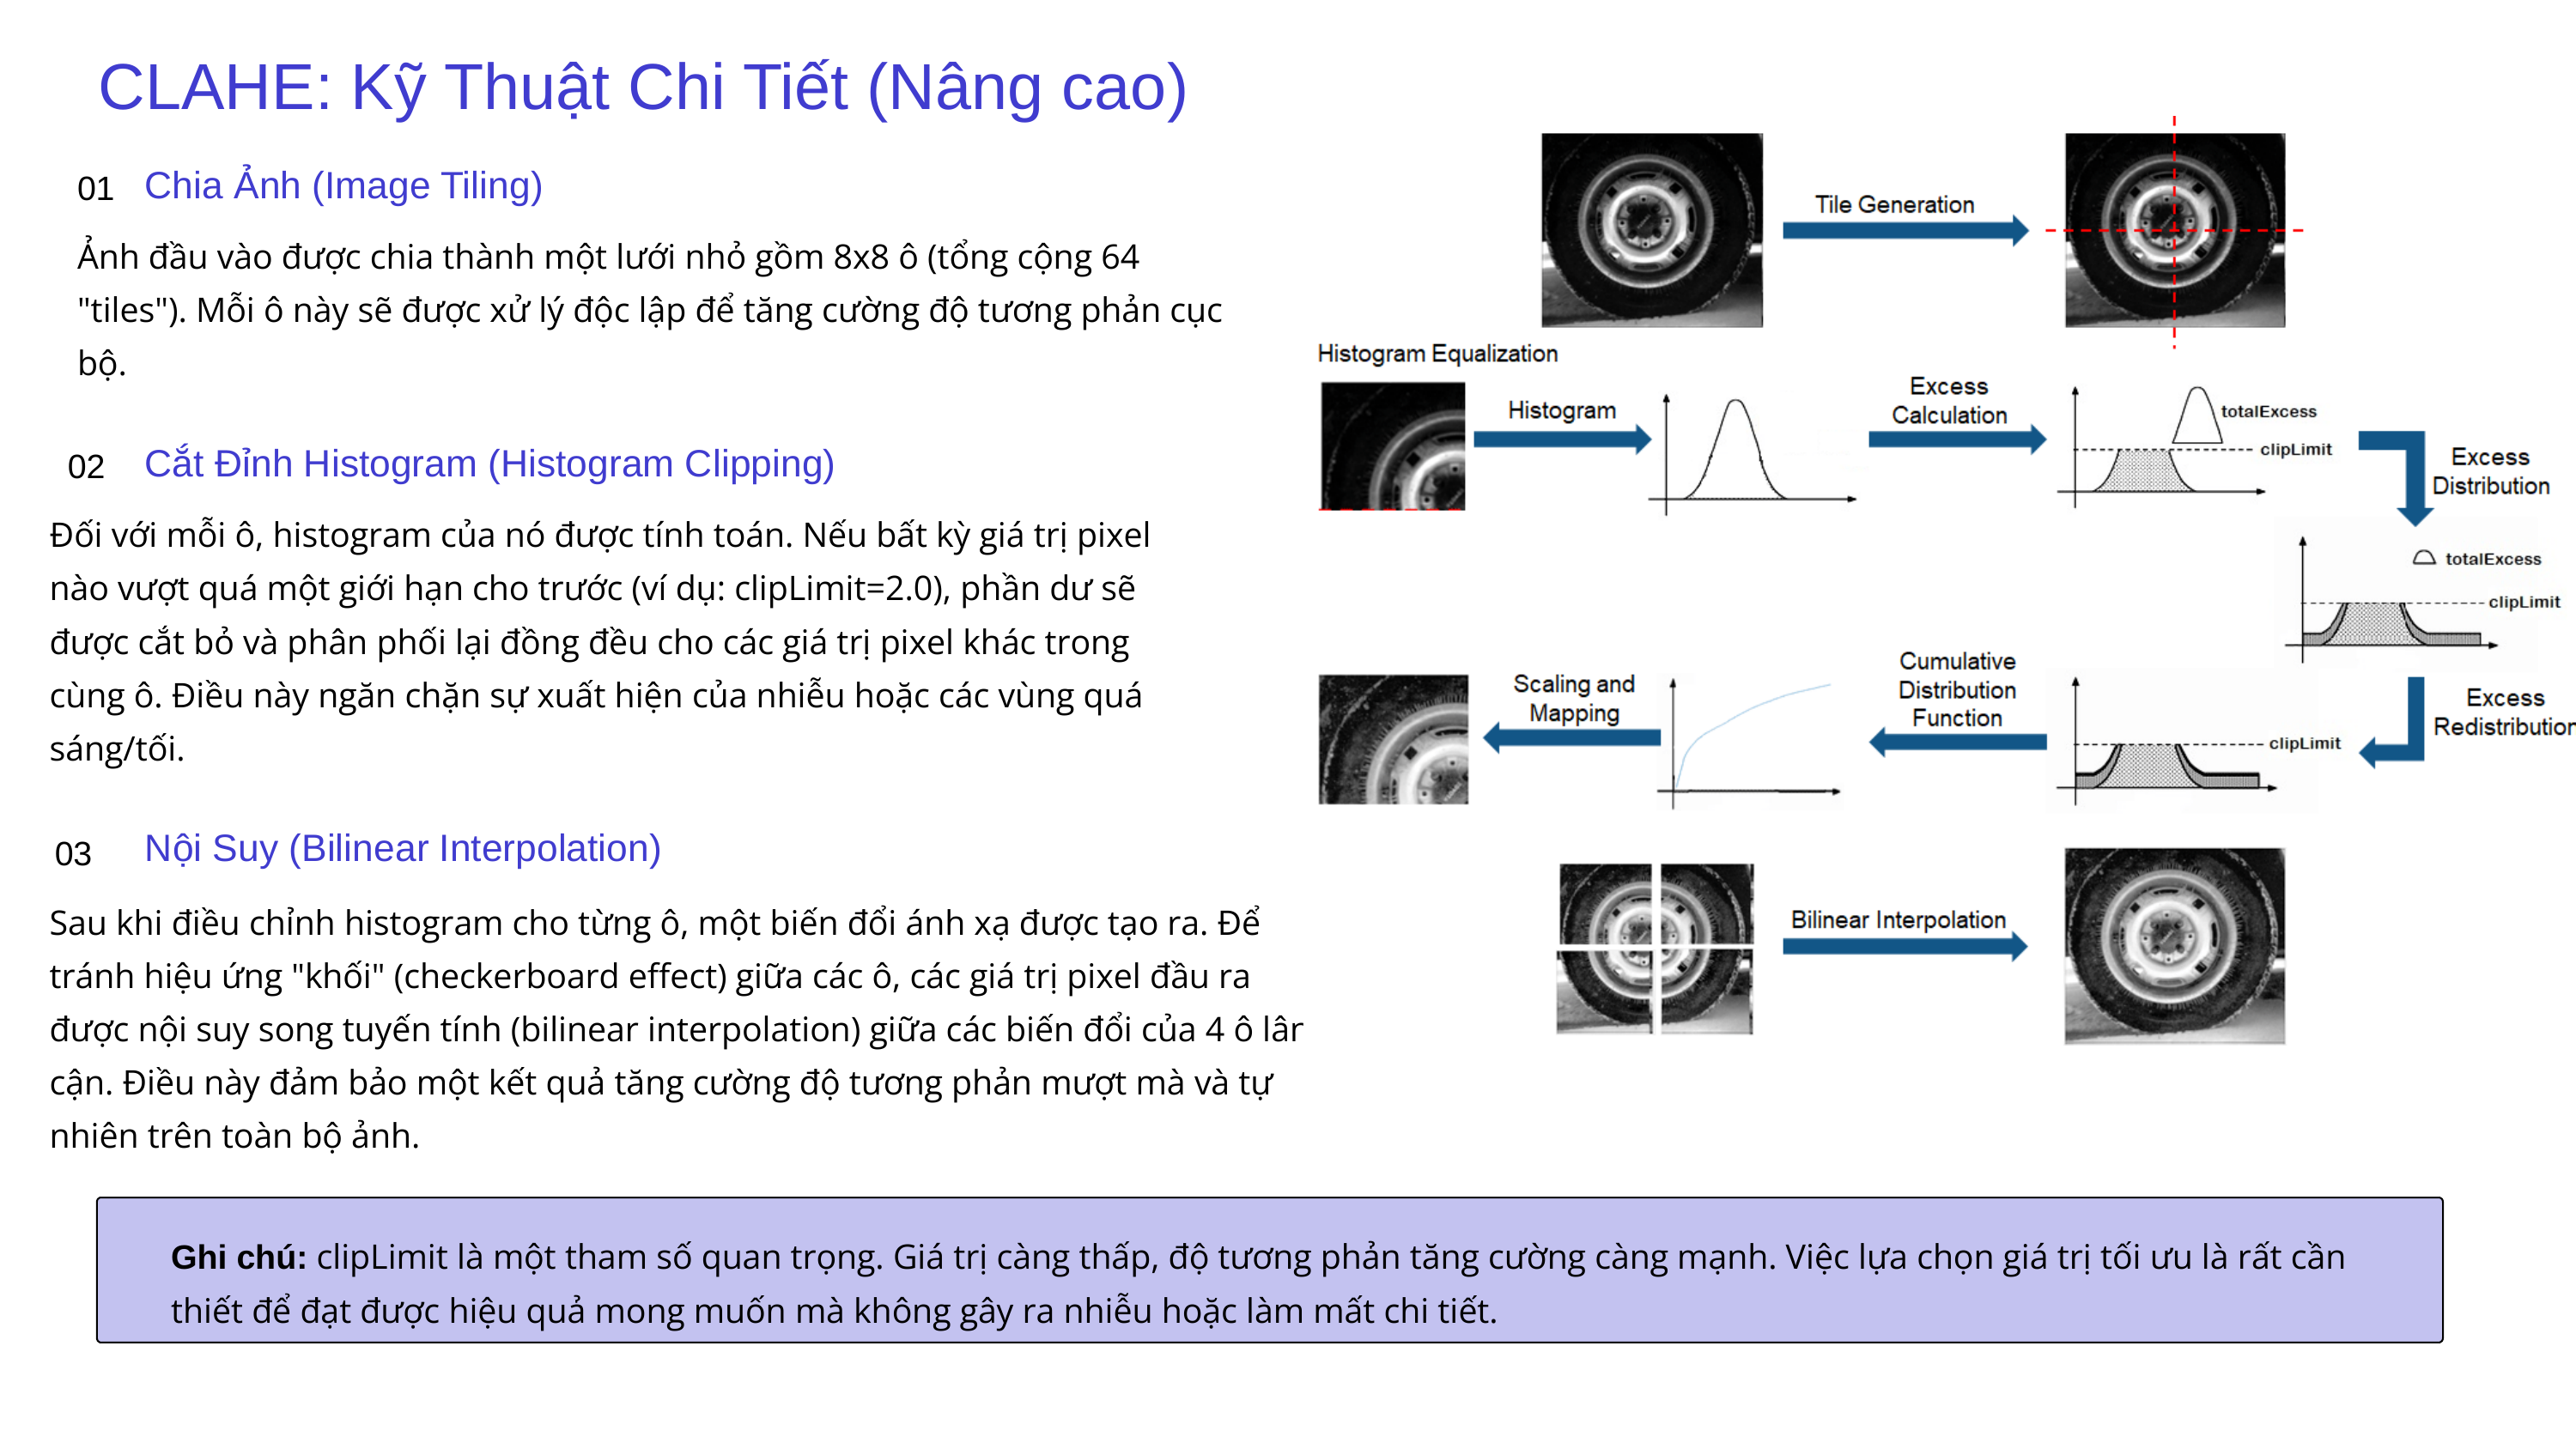

CLAHE: Kỹ Thuật Chi Tiết (Nâng cao)

01
Chia Ảnh (Image Tiling)
Ảnh đầu vào được chia thành một lưới nhỏ gồm 8x8 ô (tổng cộng 64 "tiles"). Mỗi ô này sẽ được xử lý độc lập để tăng cường độ tương phản cục bộ.
02
Cắt Đỉnh Histogram (Histogram Clipping)
Đối với mỗi ô, histogram của nó được tính toán. Nếu bất kỳ giá trị pixel nào vượt quá một giới hạn cho trước (ví dụ: clipLimit=2.0), phần dư sẽ được cắt bỏ và phân phối lại đồng đều cho các giá trị pixel khác trong cùng ô. Điều này ngăn chặn sự xuất hiện của nhiễu hoặc các vùng quá sáng/tối.
03
Nội Suy (Bilinear Interpolation)

Sau khi điều chỉnh histogram cho từng ô, một biến đổi ánh xạ được tạo ra. Để tránh hiệu ứng "khối" (checkerboard effect) giữa các ô, các giá trị pixel đầu ra được nội suy song tuyến tính (bilinear interpolation) giữa các biến đổi của 4 ô lân cận. Điều này đảm bảo một kết quả tăng cường độ tương phản mượt mà và tự nhiên trên toàn bộ ảnh.

Ghi chú: clipLimit là một tham số quan trọng. Giá trị càng thấp, độ tương phản tăng cường càng mạnh. Việc lựa chọn giá trị tối ưu là rất cần thiết để đạt được hiệu quả mong muốn mà không gây ra nhiễu hoặc làm mất chi tiết.